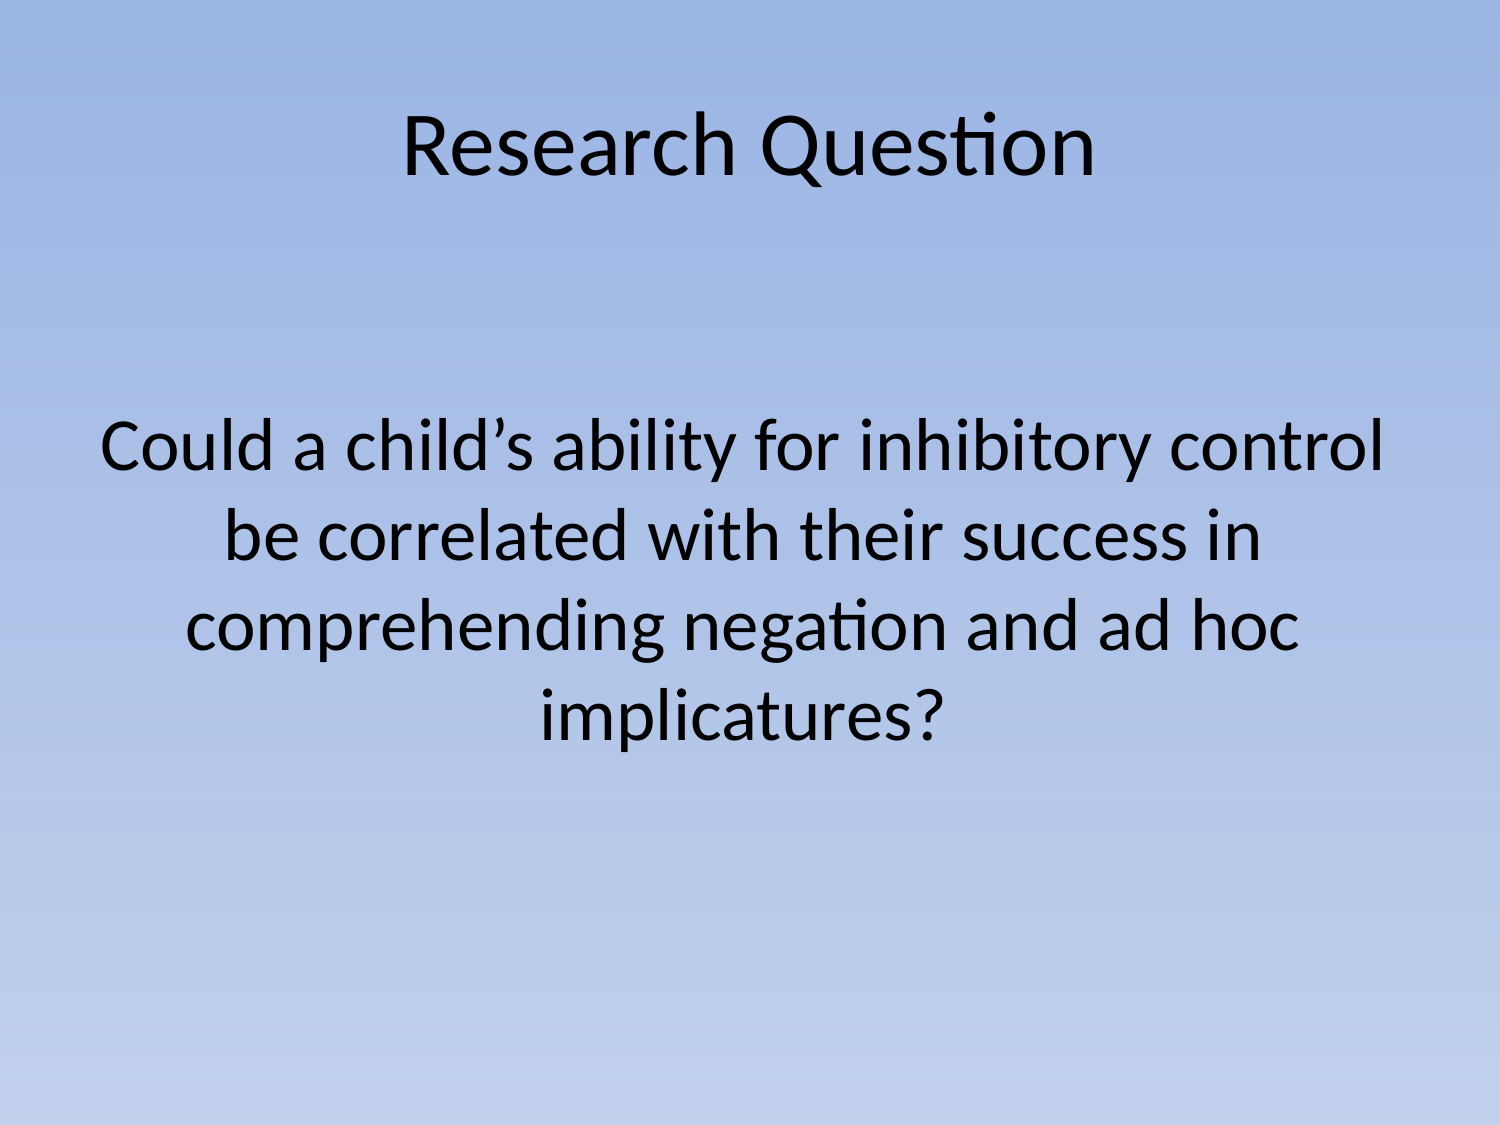

# Research Question
Could a child’s ability for inhibitory control be correlated with their success in comprehending negation and ad hoc implicatures?